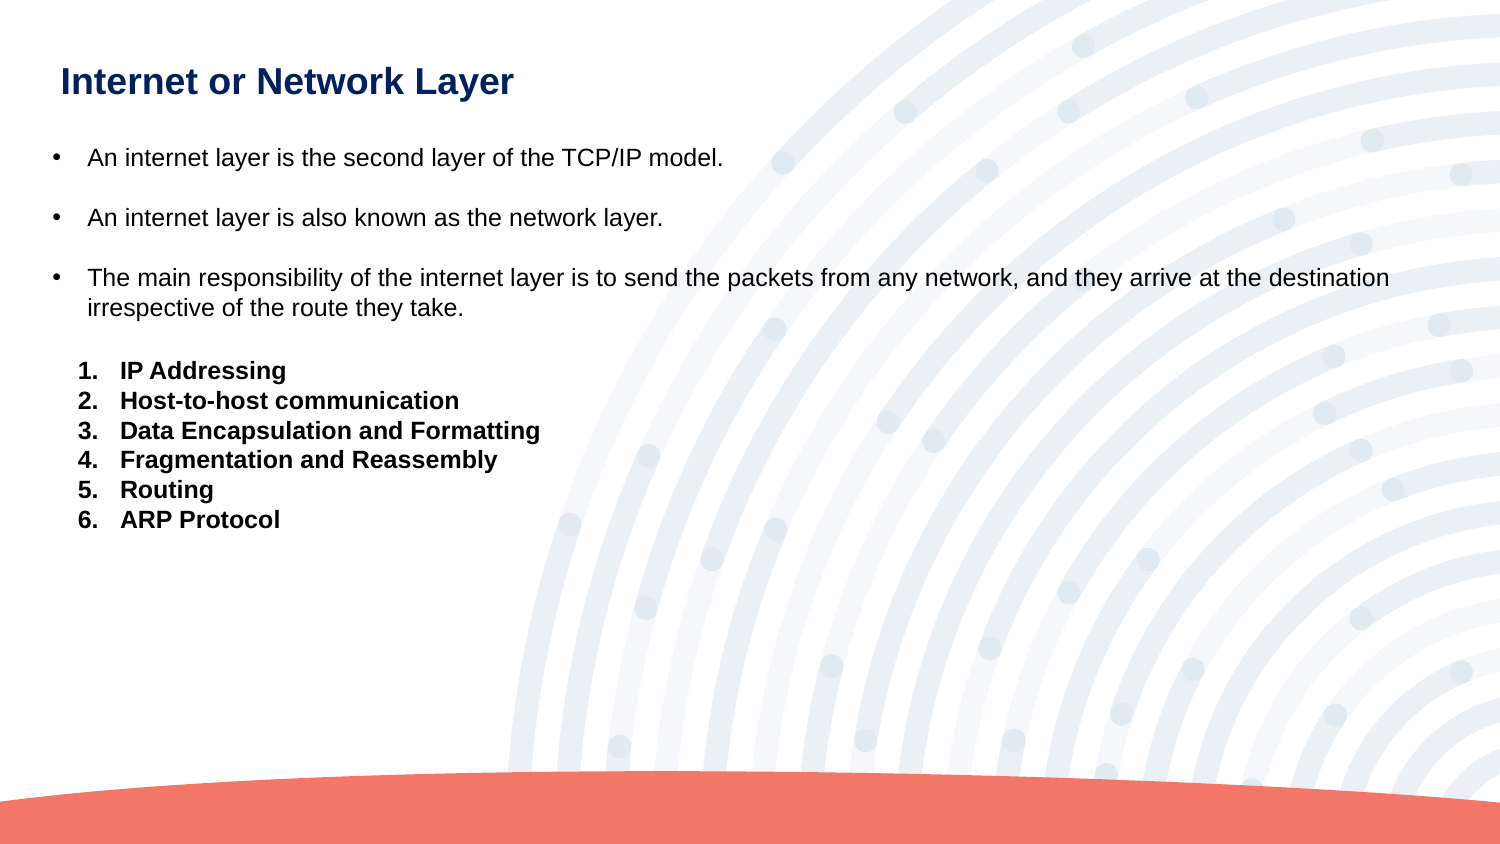

Internet or Network Layer
An internet layer is the second layer of the TCP/IP model.

An internet layer is also known as the network layer.

The main responsibility of the internet layer is to send the packets from any network, and they arrive at the destination irrespective of the route they take.
IP Addressing
Host-to-host communication
Data Encapsulation and Formatting
Fragmentation and Reassembly
Routing
ARP Protocol